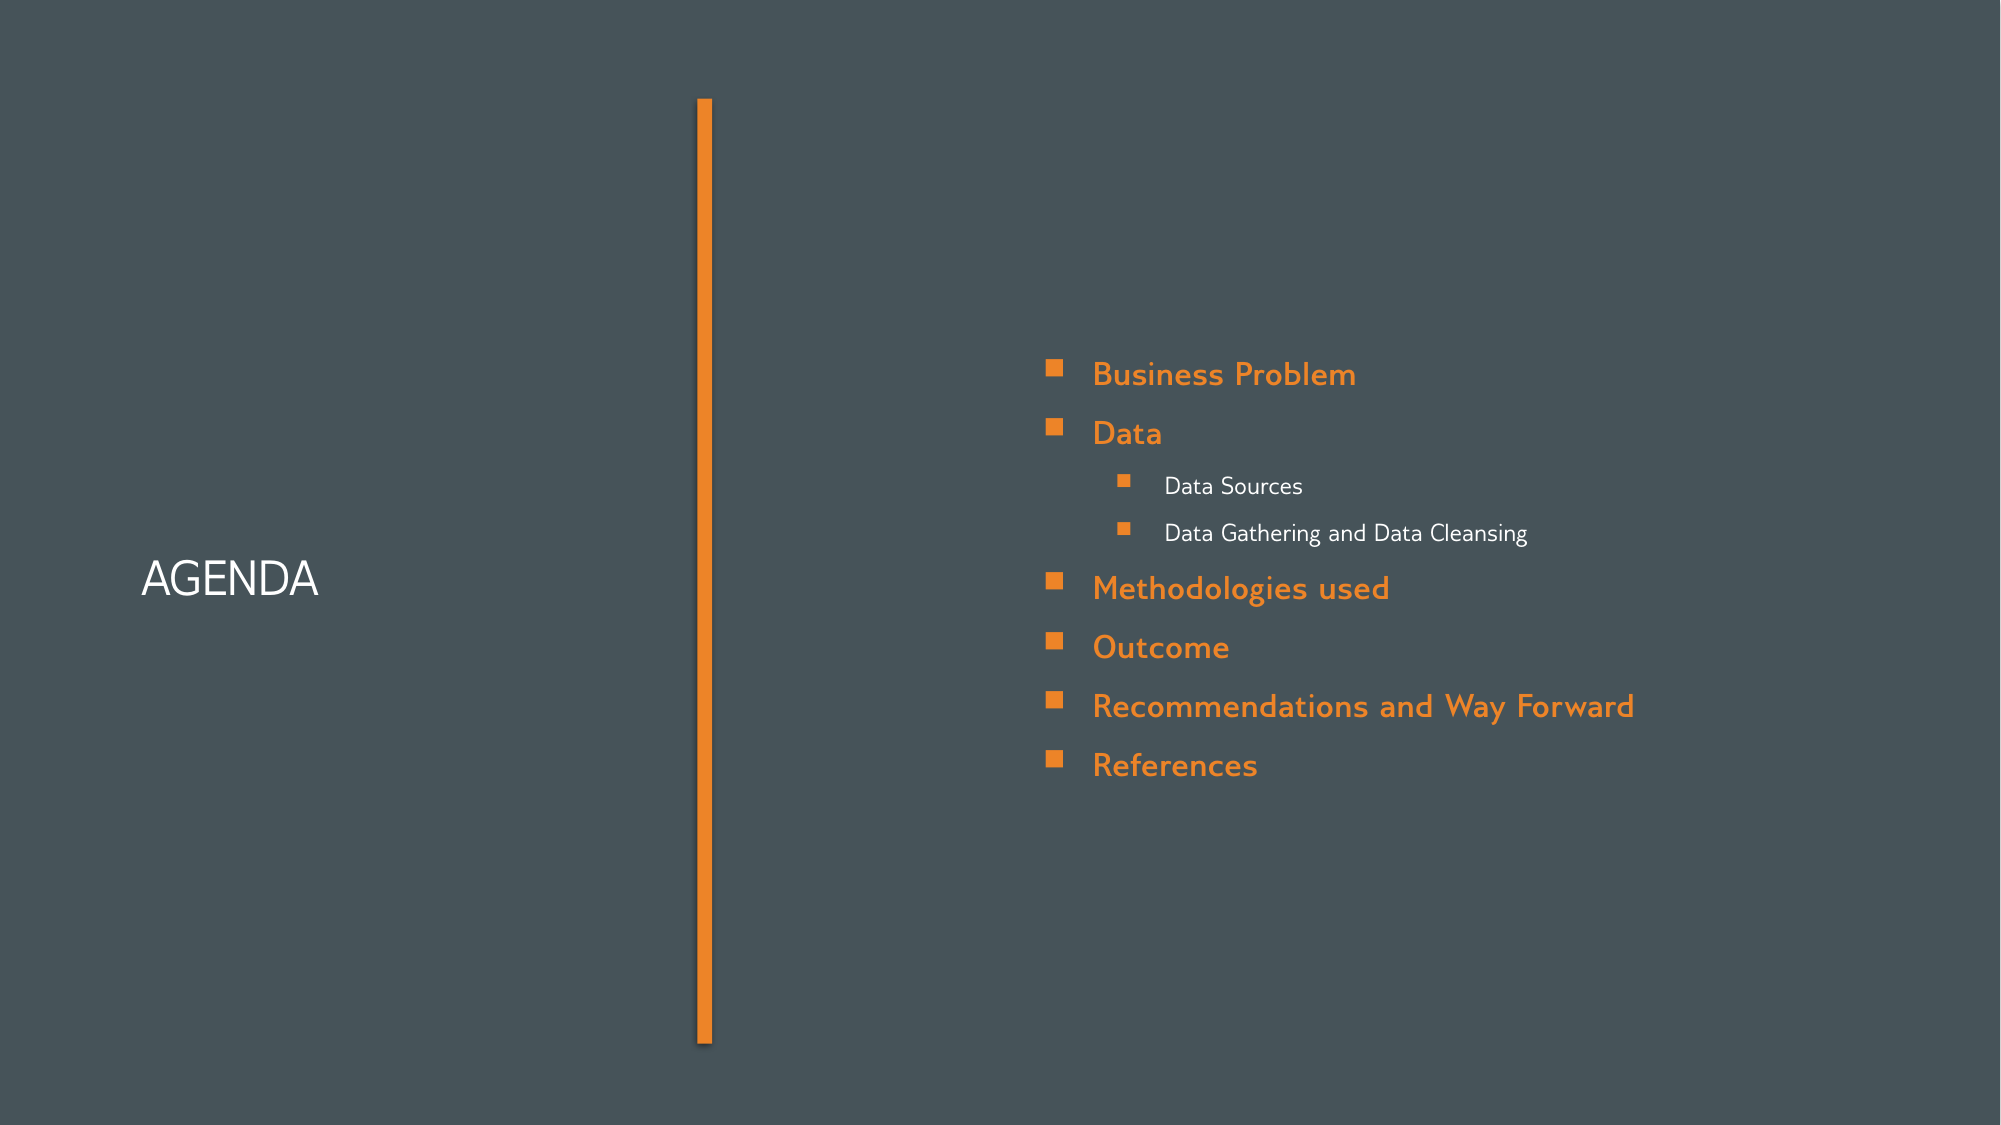

Business Problem
Data
Data Sources
Data Gathering and Data Cleansing
Methodologies used
Outcome
Recommendations and Way Forward
References
# Agenda